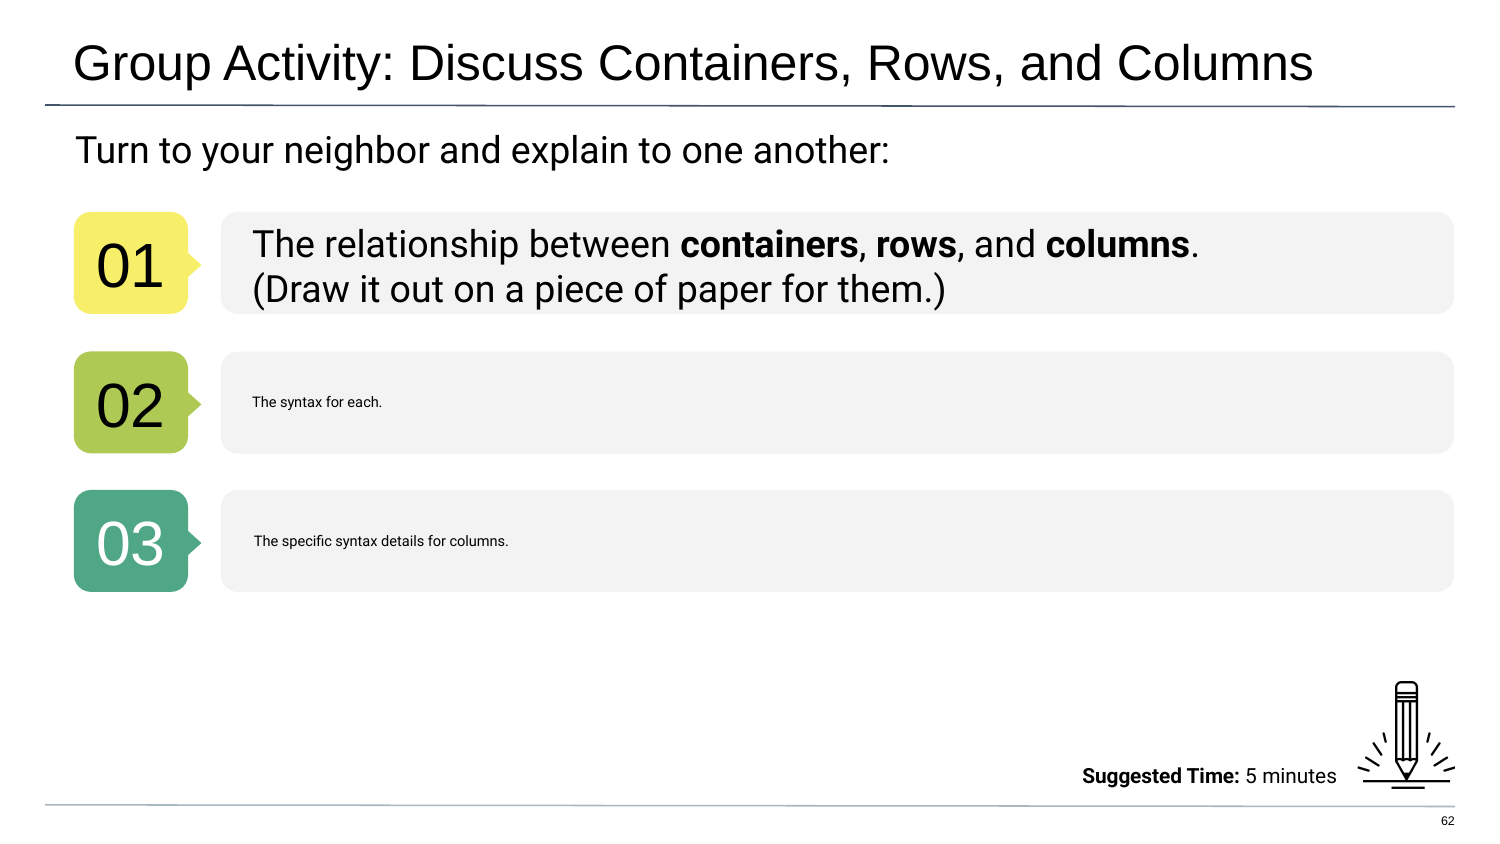

# Group Activity: Discuss Containers, Rows, and Columns
Turn to your neighbor and explain to one another:
01

The relationship between containers, rows, and columns.
(Draw it out on a piece of paper for them.)
02

The syntax for each.
03

The specific syntax details for columns.
Suggested Time: 5 minutes
62